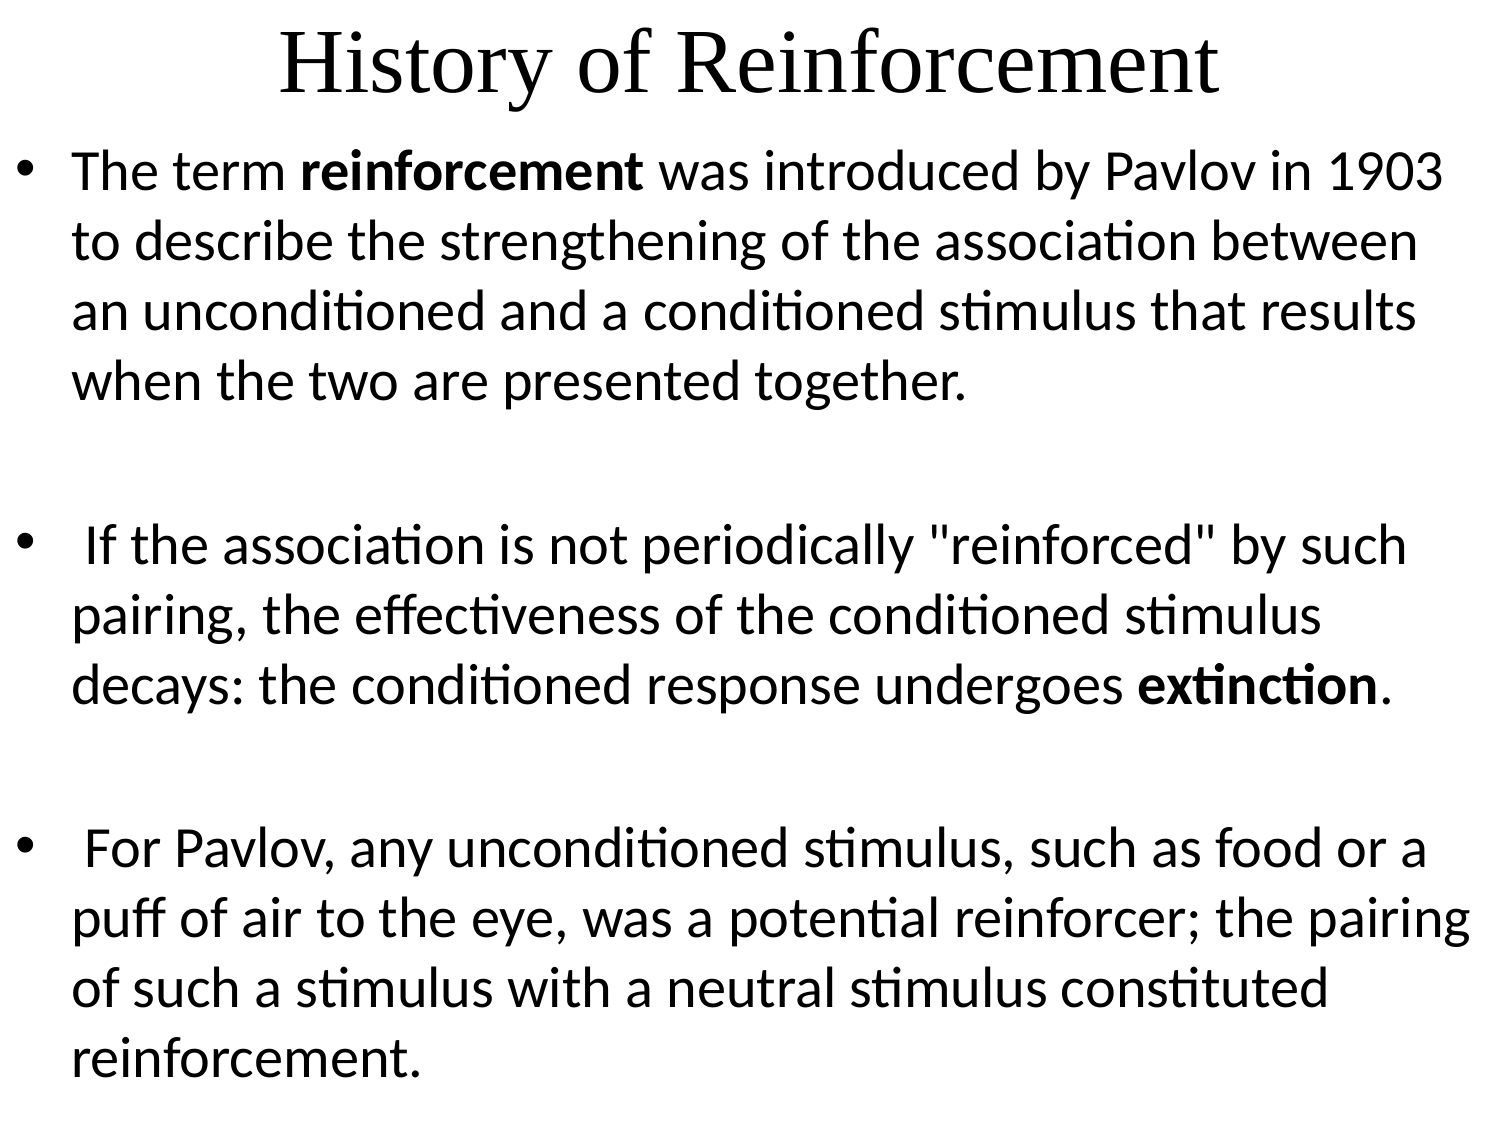

History of Reinforcement
The term reinforcement was introduced by Pavlov in 1903 to describe the strengthening of the association between an unconditioned and a conditioned stimulus that results when the two are presented together.

 If the association is not periodically "reinforced" by such pairing, the effectiveness of the conditioned stimulus decays: the conditioned response undergoes extinction.

 For Pavlov, any unconditioned stimulus, such as food or a puff of air to the eye, was a potential reinforcer; the pairing of such a stimulus with a neutral stimulus constituted reinforcement.